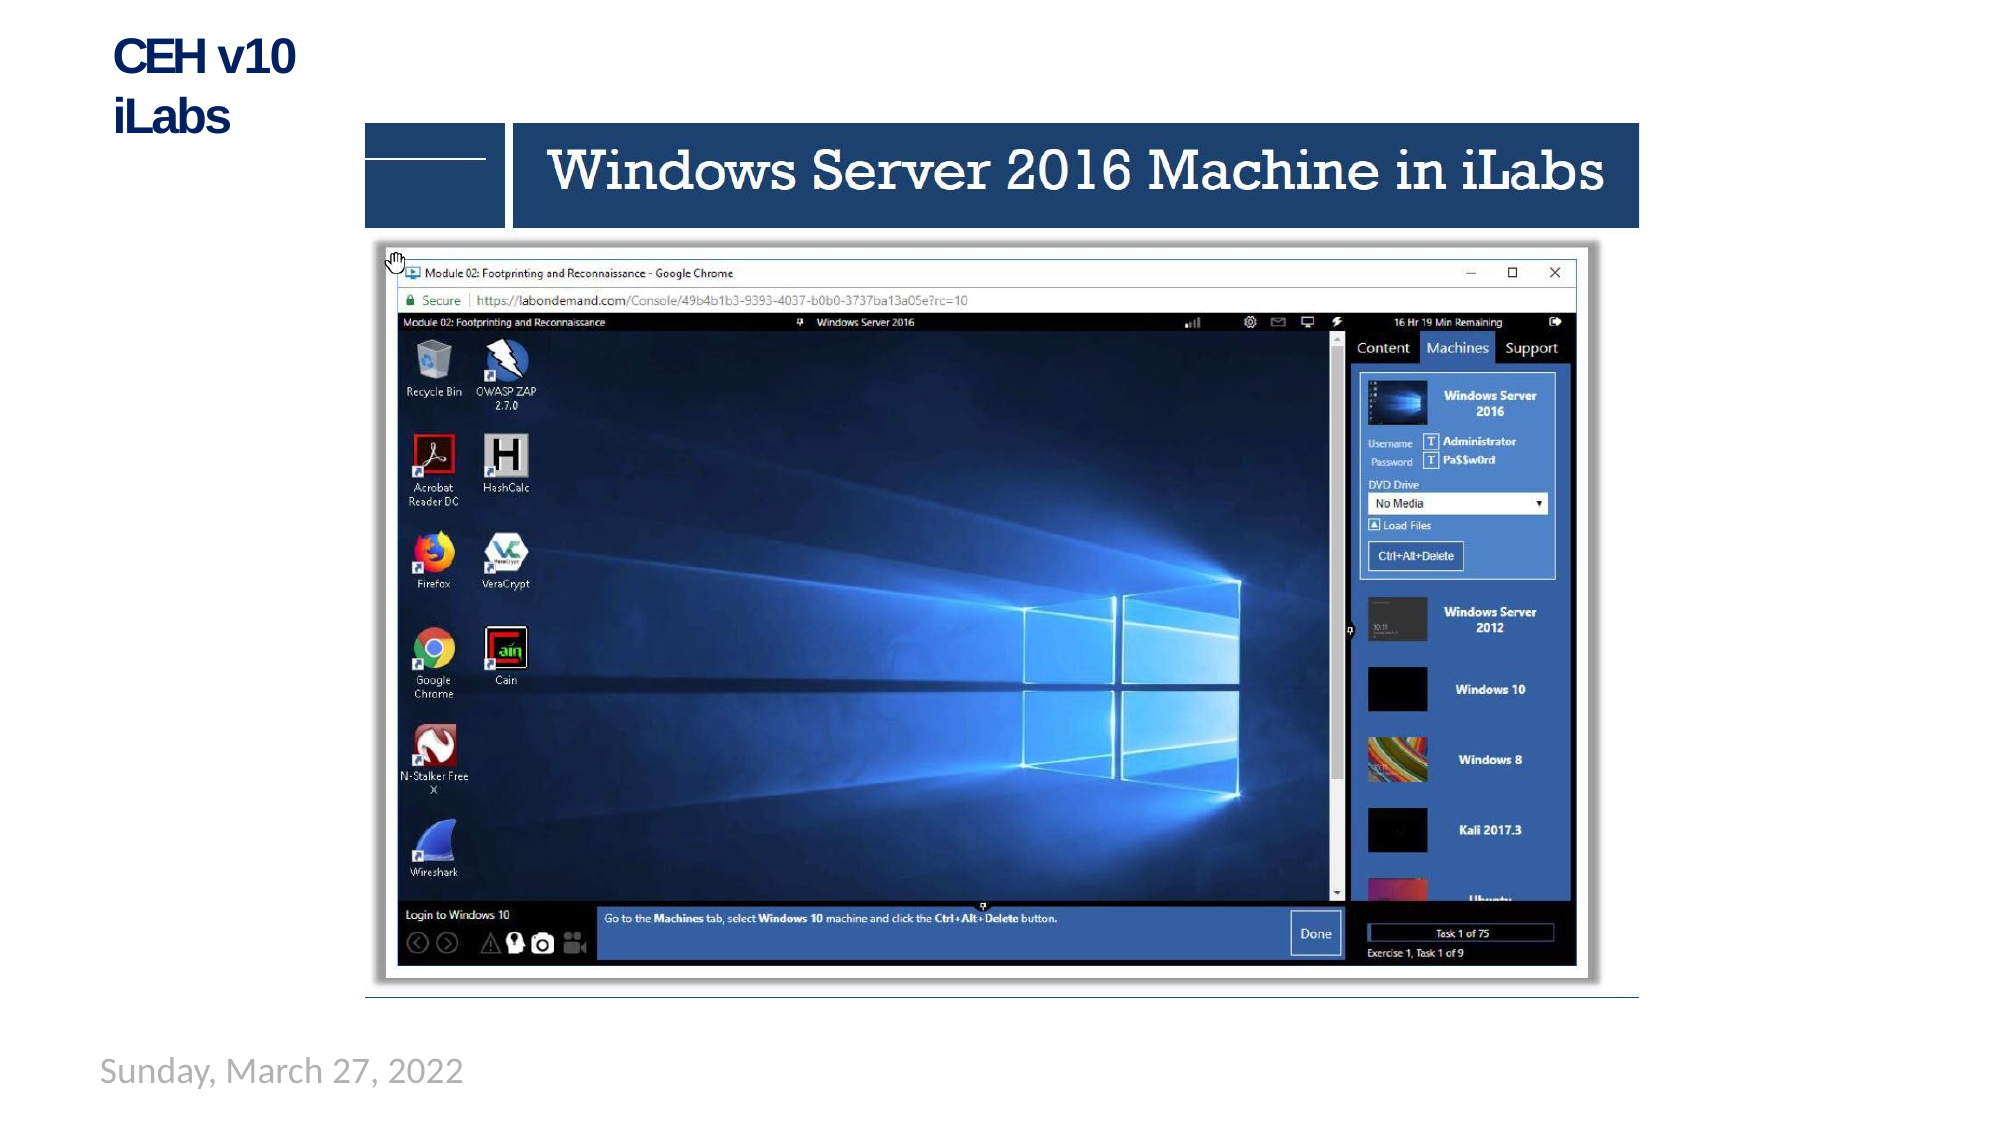

# CEH v10 iLabs

Sunday, March 27, 2022
40